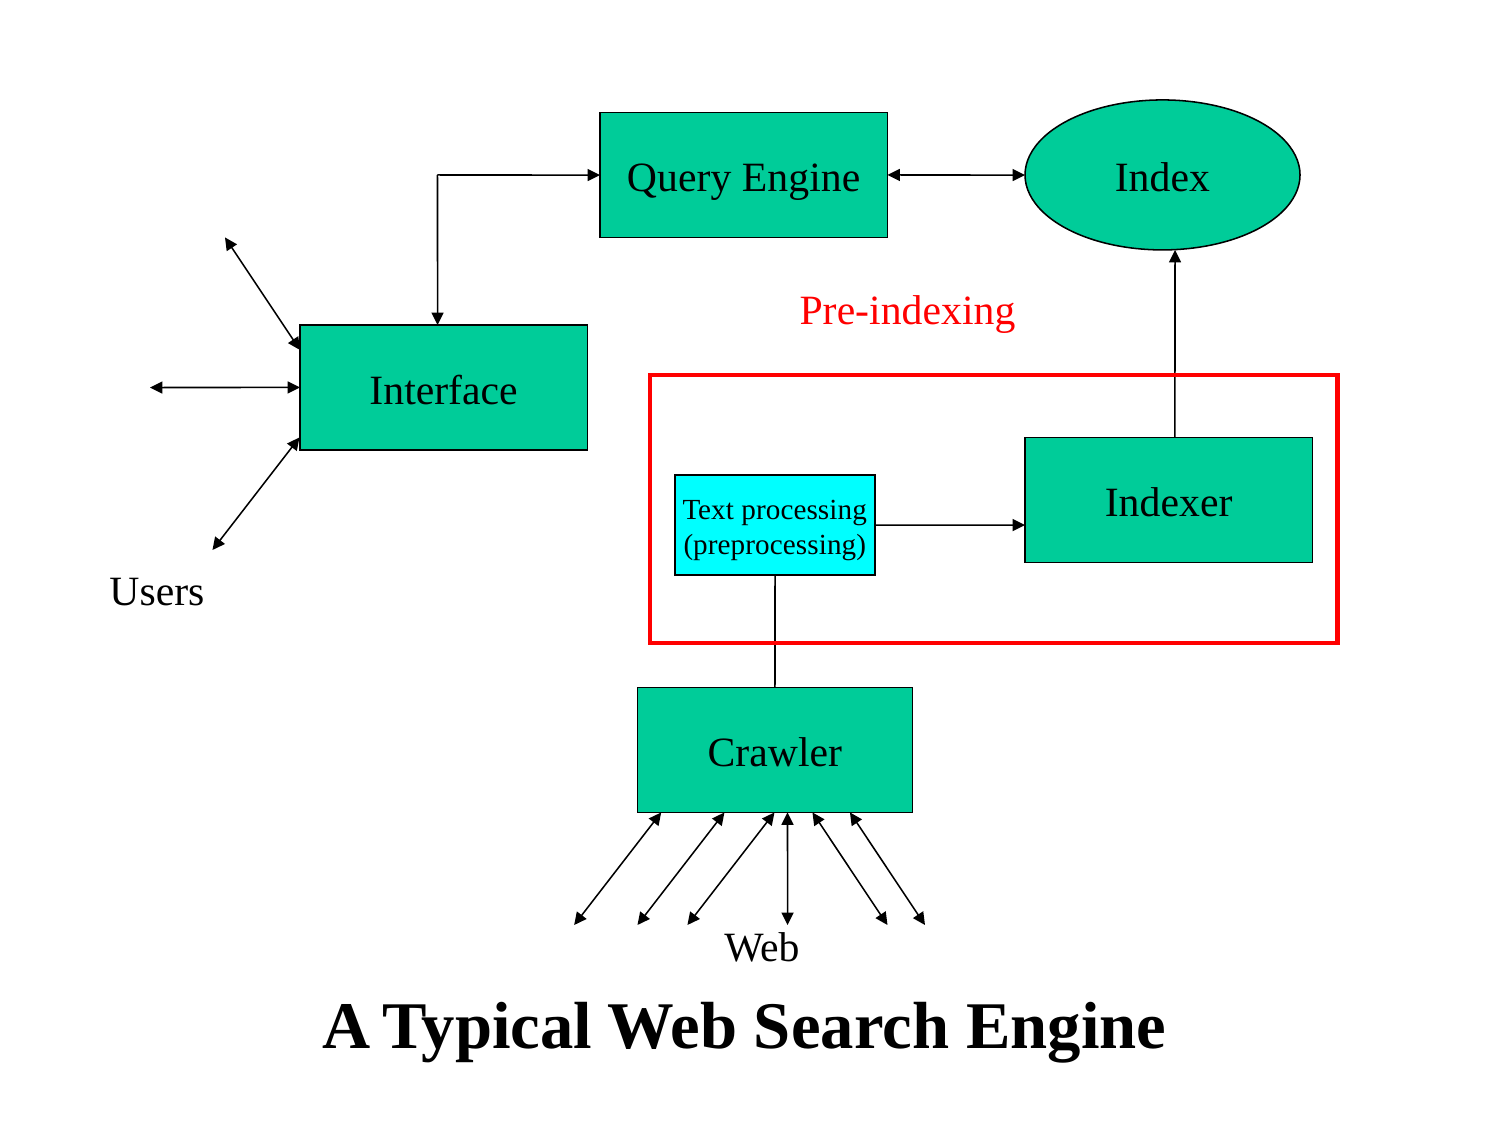

Index
Query Engine

Pre-indexing

Interface

Indexer
Text processing
(preprocessing)

Users
Crawler

Web
A Typical Web Search Engine